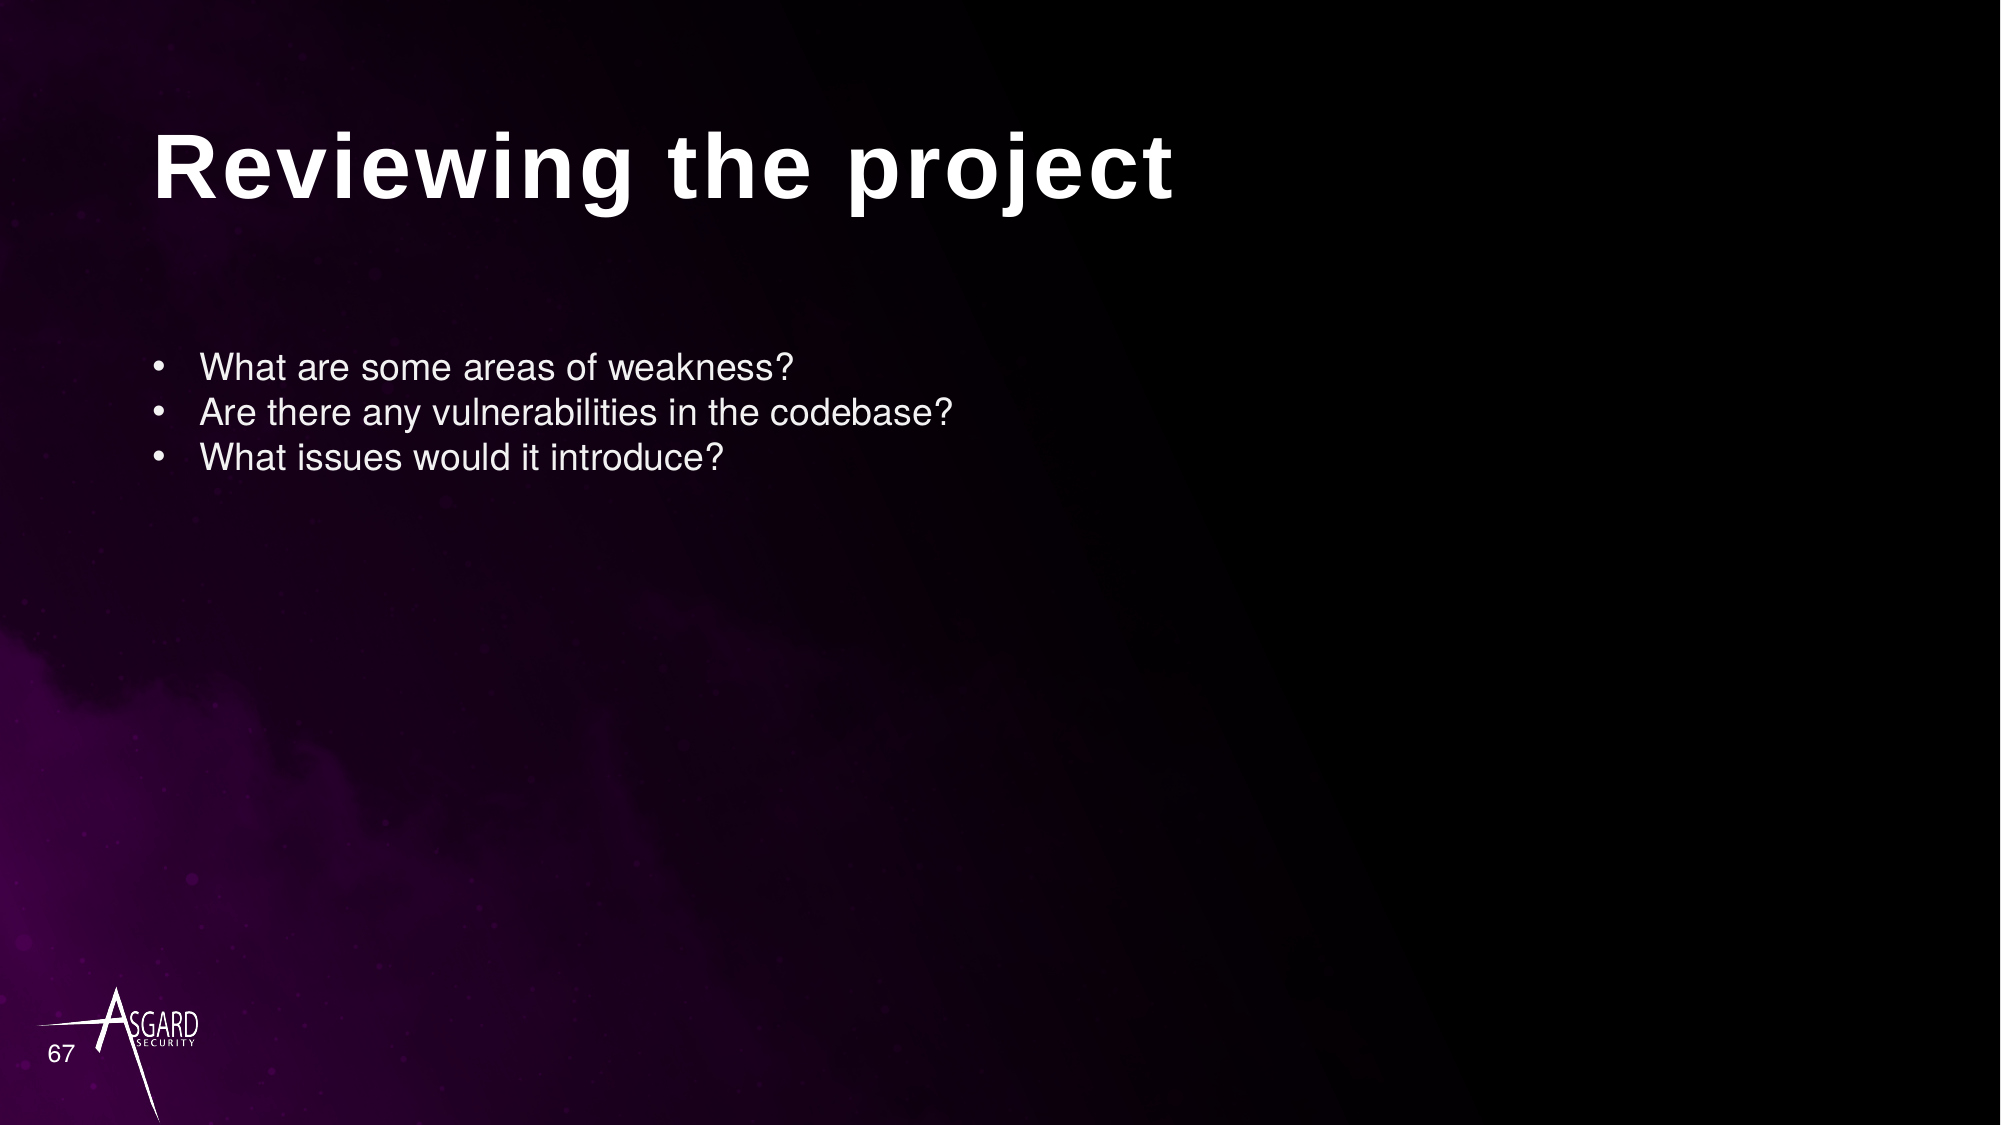

# Reviewing the project
What are some areas of weakness?
Are there any vulnerabilities in the codebase?
What issues would it introduce?